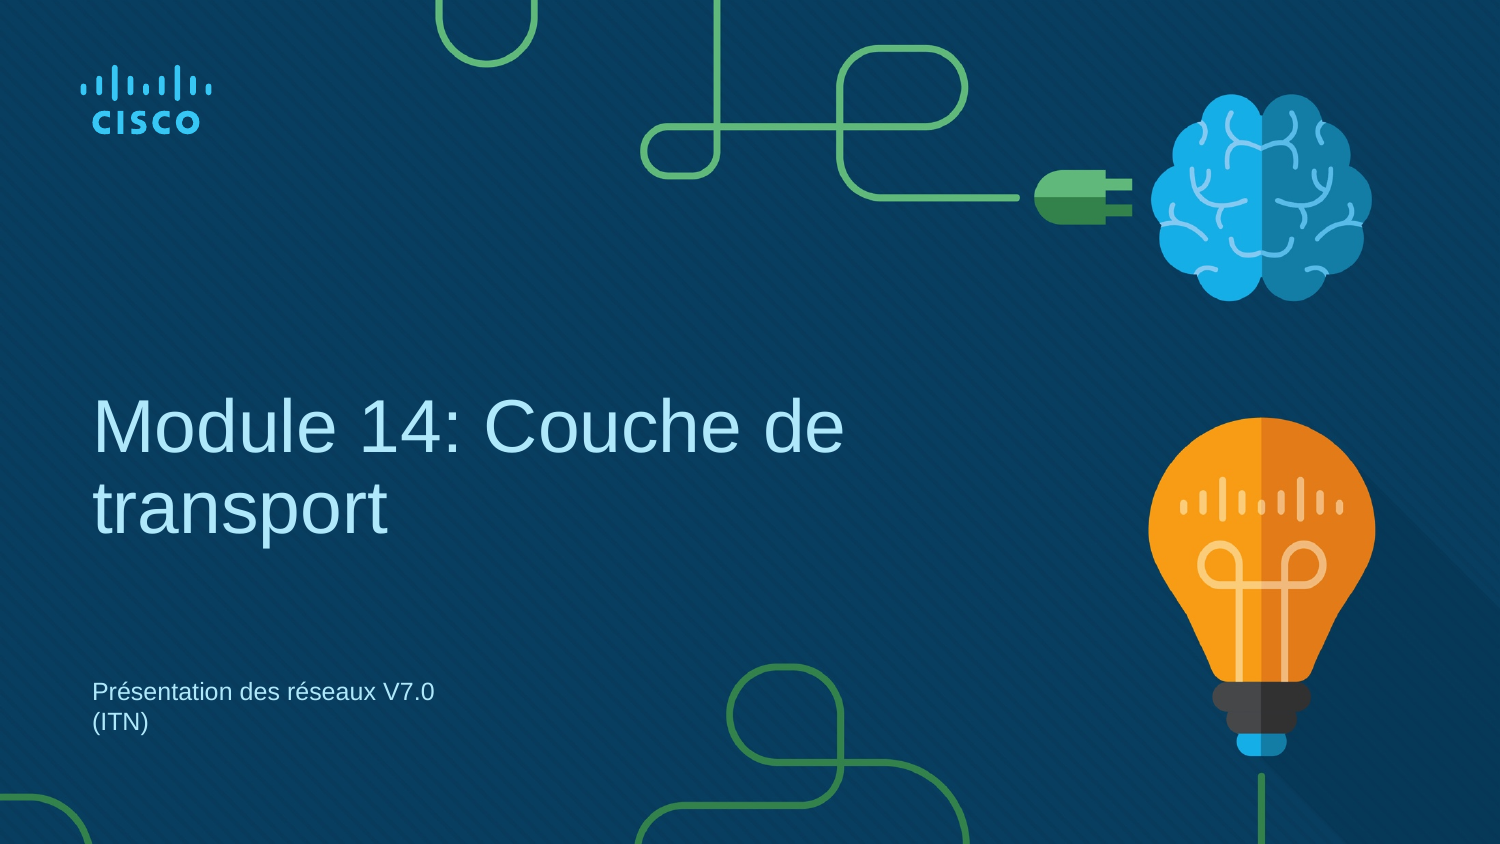

# Module 14: Couche de transport
Présentation des réseaux V7.0 (ITN)